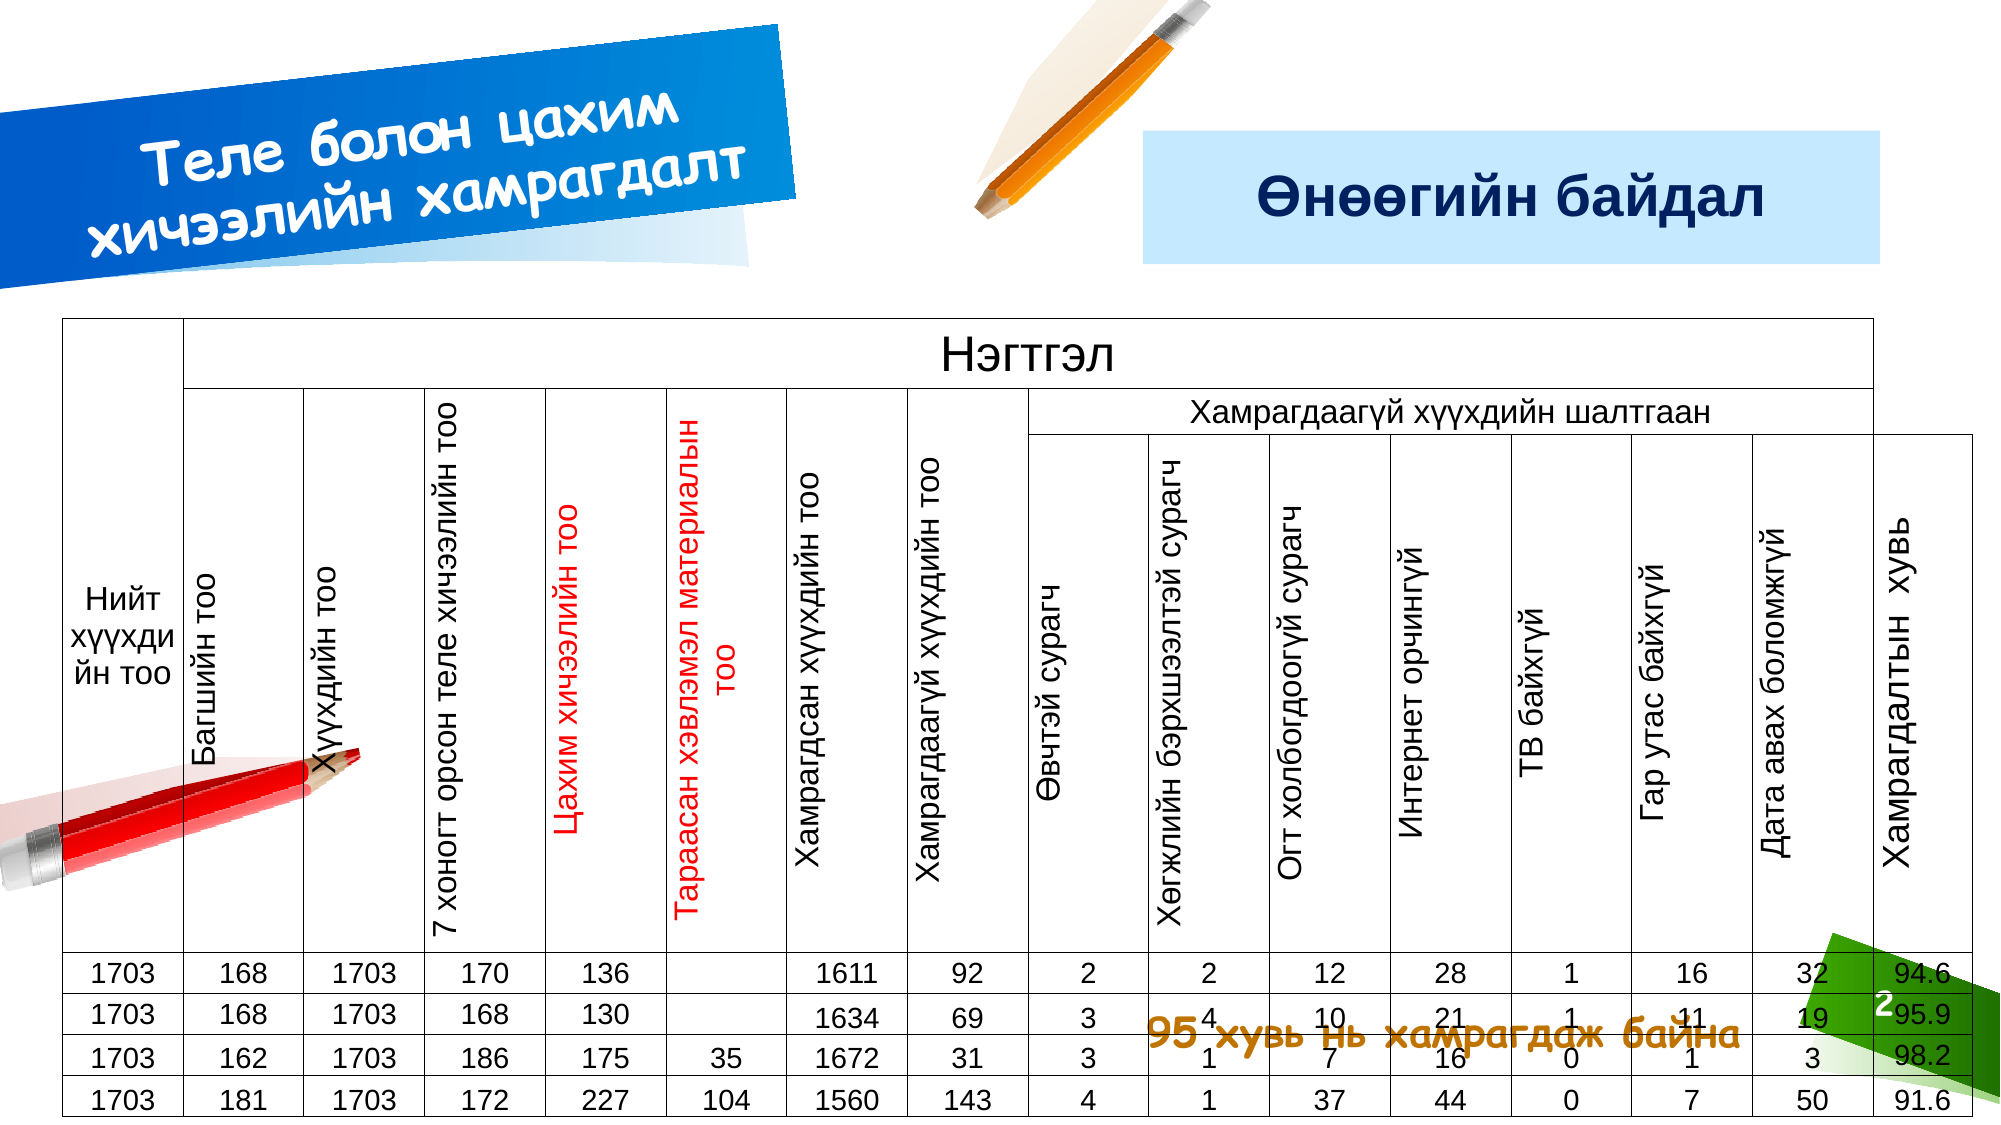

# Теле болон цахим хичээлийн хамрагдалт
Өнөөгийн байдал
| Нийт хүүхдийн тоо | Нэгтгэл |  |  |  |  |  |  |  |  |  |  |  |  |  |  |
| --- | --- | --- | --- | --- | --- | --- | --- | --- | --- | --- | --- | --- | --- | --- | --- |
|  | Багшийн тоо | Хүүхдийн тоо | 7 хоногт орсон теле хичээлийн тоо | Цахим хичээлийн тоо | Тараасан хэвлэмэл материалын тоо | Хамрагдсан хүүхдийн тоо | Хамрагдаагүй хүүхдийн тоо | Хамрагдаагүй хүүхдийн шалтгаан |  |  |  |  |  |  |  |
|  |  |  |  |  |  |  |  | Өвчтэй сурагч | Хөгжлийн бэрхшээлтэй сурагч | Огт холбогдоогүй сурагч | Интернет орчингүй | ТВ байхгүй | Гар утас байхгүй | Дата авах боломжгүй | Хамрагдалтын хувь |
| 1703 | 168 | 1703 | 170 | 136 |  | 1611 | 92 | 2 | 2 | 12 | 28 | 1 | 16 | 32 | 94.6 |
| 1703 | 168 | 1703 | 168 | 130 |  | 1634 | 69 | 3 | 4 | 10 | 21 | 1 | 11 | 19 | 95.9 |
| 1703 | 162 | 1703 | 186 | 175 | 35 | 1672 | 31 | 3 | 1 | 7 | 16 | 0 | 1 | 3 | 98.2 |
| 1703 | 181 | 1703 | 172 | 227 | 104 | 1560 | 143 | 4 | 1 | 37 | 44 | 0 | 7 | 50 | 91.6 |
95 хувь нь хамрагдаж байна
2